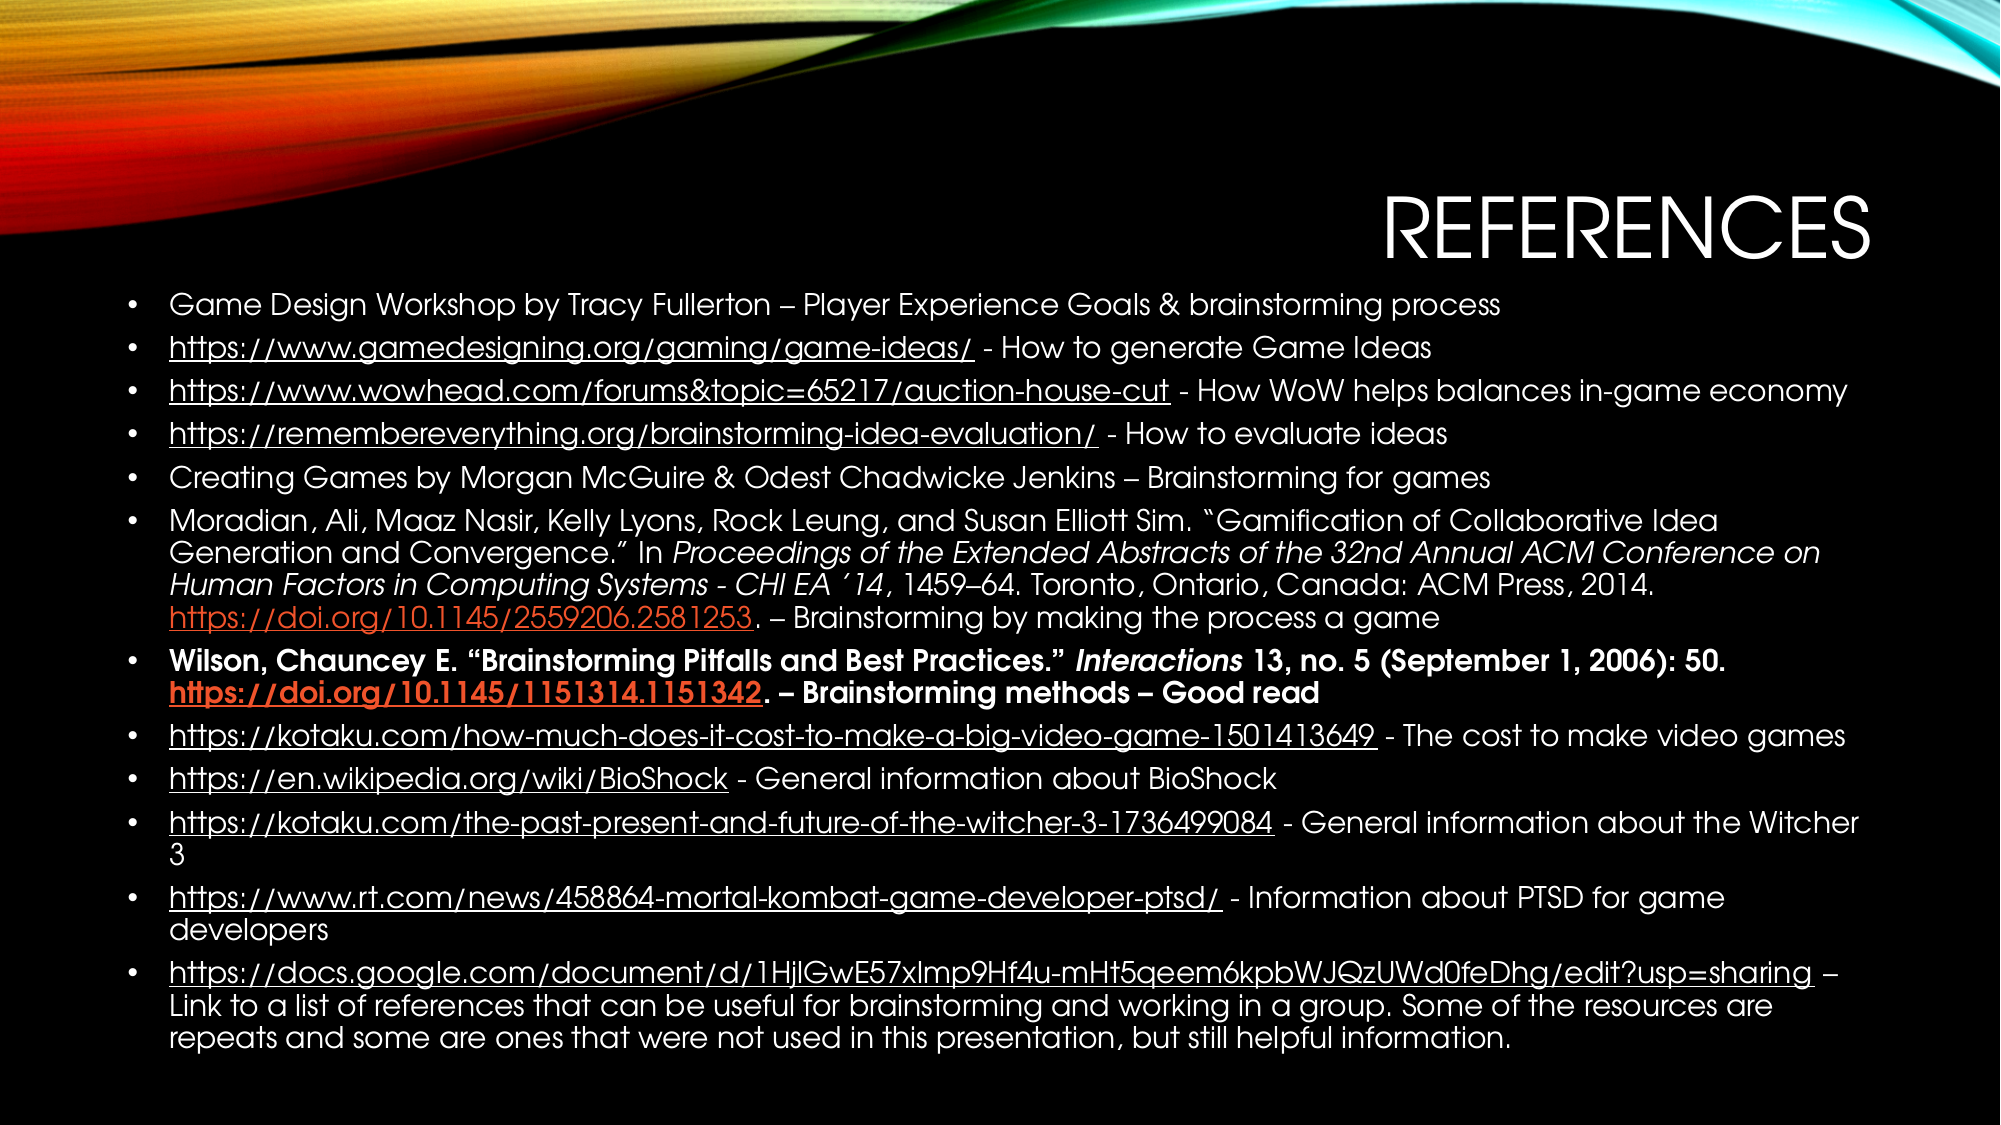

# References
Game Design Workshop by Tracy Fullerton – Player Experience Goals & brainstorming process
https://www.gamedesigning.org/gaming/game-ideas/ - How to generate Game Ideas
https://www.wowhead.com/forums&topic=65217/auction-house-cut - How WoW helps balances in-game economy
https://remembereverything.org/brainstorming-idea-evaluation/ - How to evaluate ideas
Creating Games by Morgan McGuire & Odest Chadwicke Jenkins – Brainstorming for games
Moradian, Ali, Maaz Nasir, Kelly Lyons, Rock Leung, and Susan Elliott Sim. “Gamification of Collaborative Idea Generation and Convergence.” In Proceedings of the Extended Abstracts of the 32nd Annual ACM Conference on Human Factors in Computing Systems - CHI EA ’14, 1459–64. Toronto, Ontario, Canada: ACM Press, 2014. https://doi.org/10.1145/2559206.2581253. – Brainstorming by making the process a game
Wilson, Chauncey E. “Brainstorming Pitfalls and Best Practices.” Interactions 13, no. 5 (September 1, 2006): 50. https://doi.org/10.1145/1151314.1151342. – Brainstorming methods – Good read
https://kotaku.com/how-much-does-it-cost-to-make-a-big-video-game-1501413649 - The cost to make video games
https://en.wikipedia.org/wiki/BioShock - General information about BioShock
https://kotaku.com/the-past-present-and-future-of-the-witcher-3-1736499084 - General information about the Witcher 3
https://www.rt.com/news/458864-mortal-kombat-game-developer-ptsd/ - Information about PTSD for game developers
https://docs.google.com/document/d/1HjlGwE57xlmp9Hf4u-mHt5qeem6kpbWJQzUWd0feDhg/edit?usp=sharing – Link to a list of references that can be useful for brainstorming and working in a group. Some of the resources are repeats and some are ones that were not used in this presentation, but still helpful information.